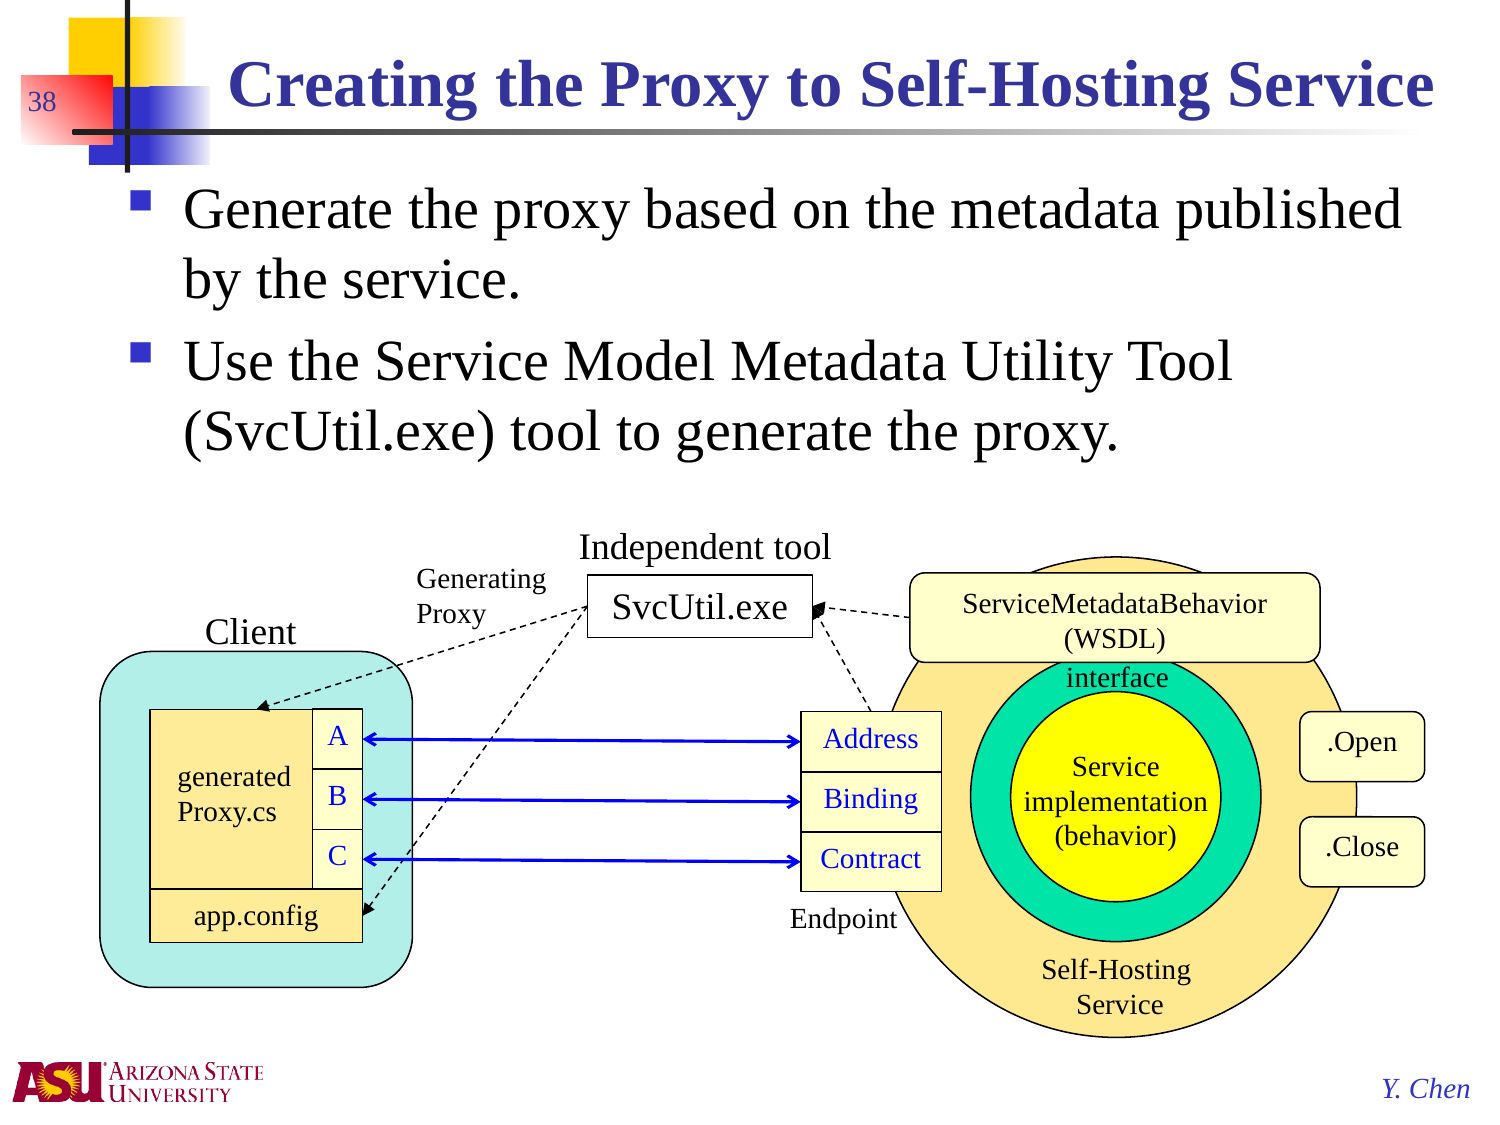

# Creating the Proxy to Self-Hosting Service
38
Generate the proxy based on the metadata published by the service.
Use the Service Model Metadata Utility Tool (SvcUtil.exe) tool to generate the proxy.

Independent tool
Generating
Proxy

ServiceMetadataBehavior
(WSDL)
SvcUtil.exe
Client

interface

A

Address
.Open
Service implementation
(behavior)
generated
Proxy.cs
B
Binding
.Close
C
Contract
app.config
Endpoint
Self-Hosting
Service